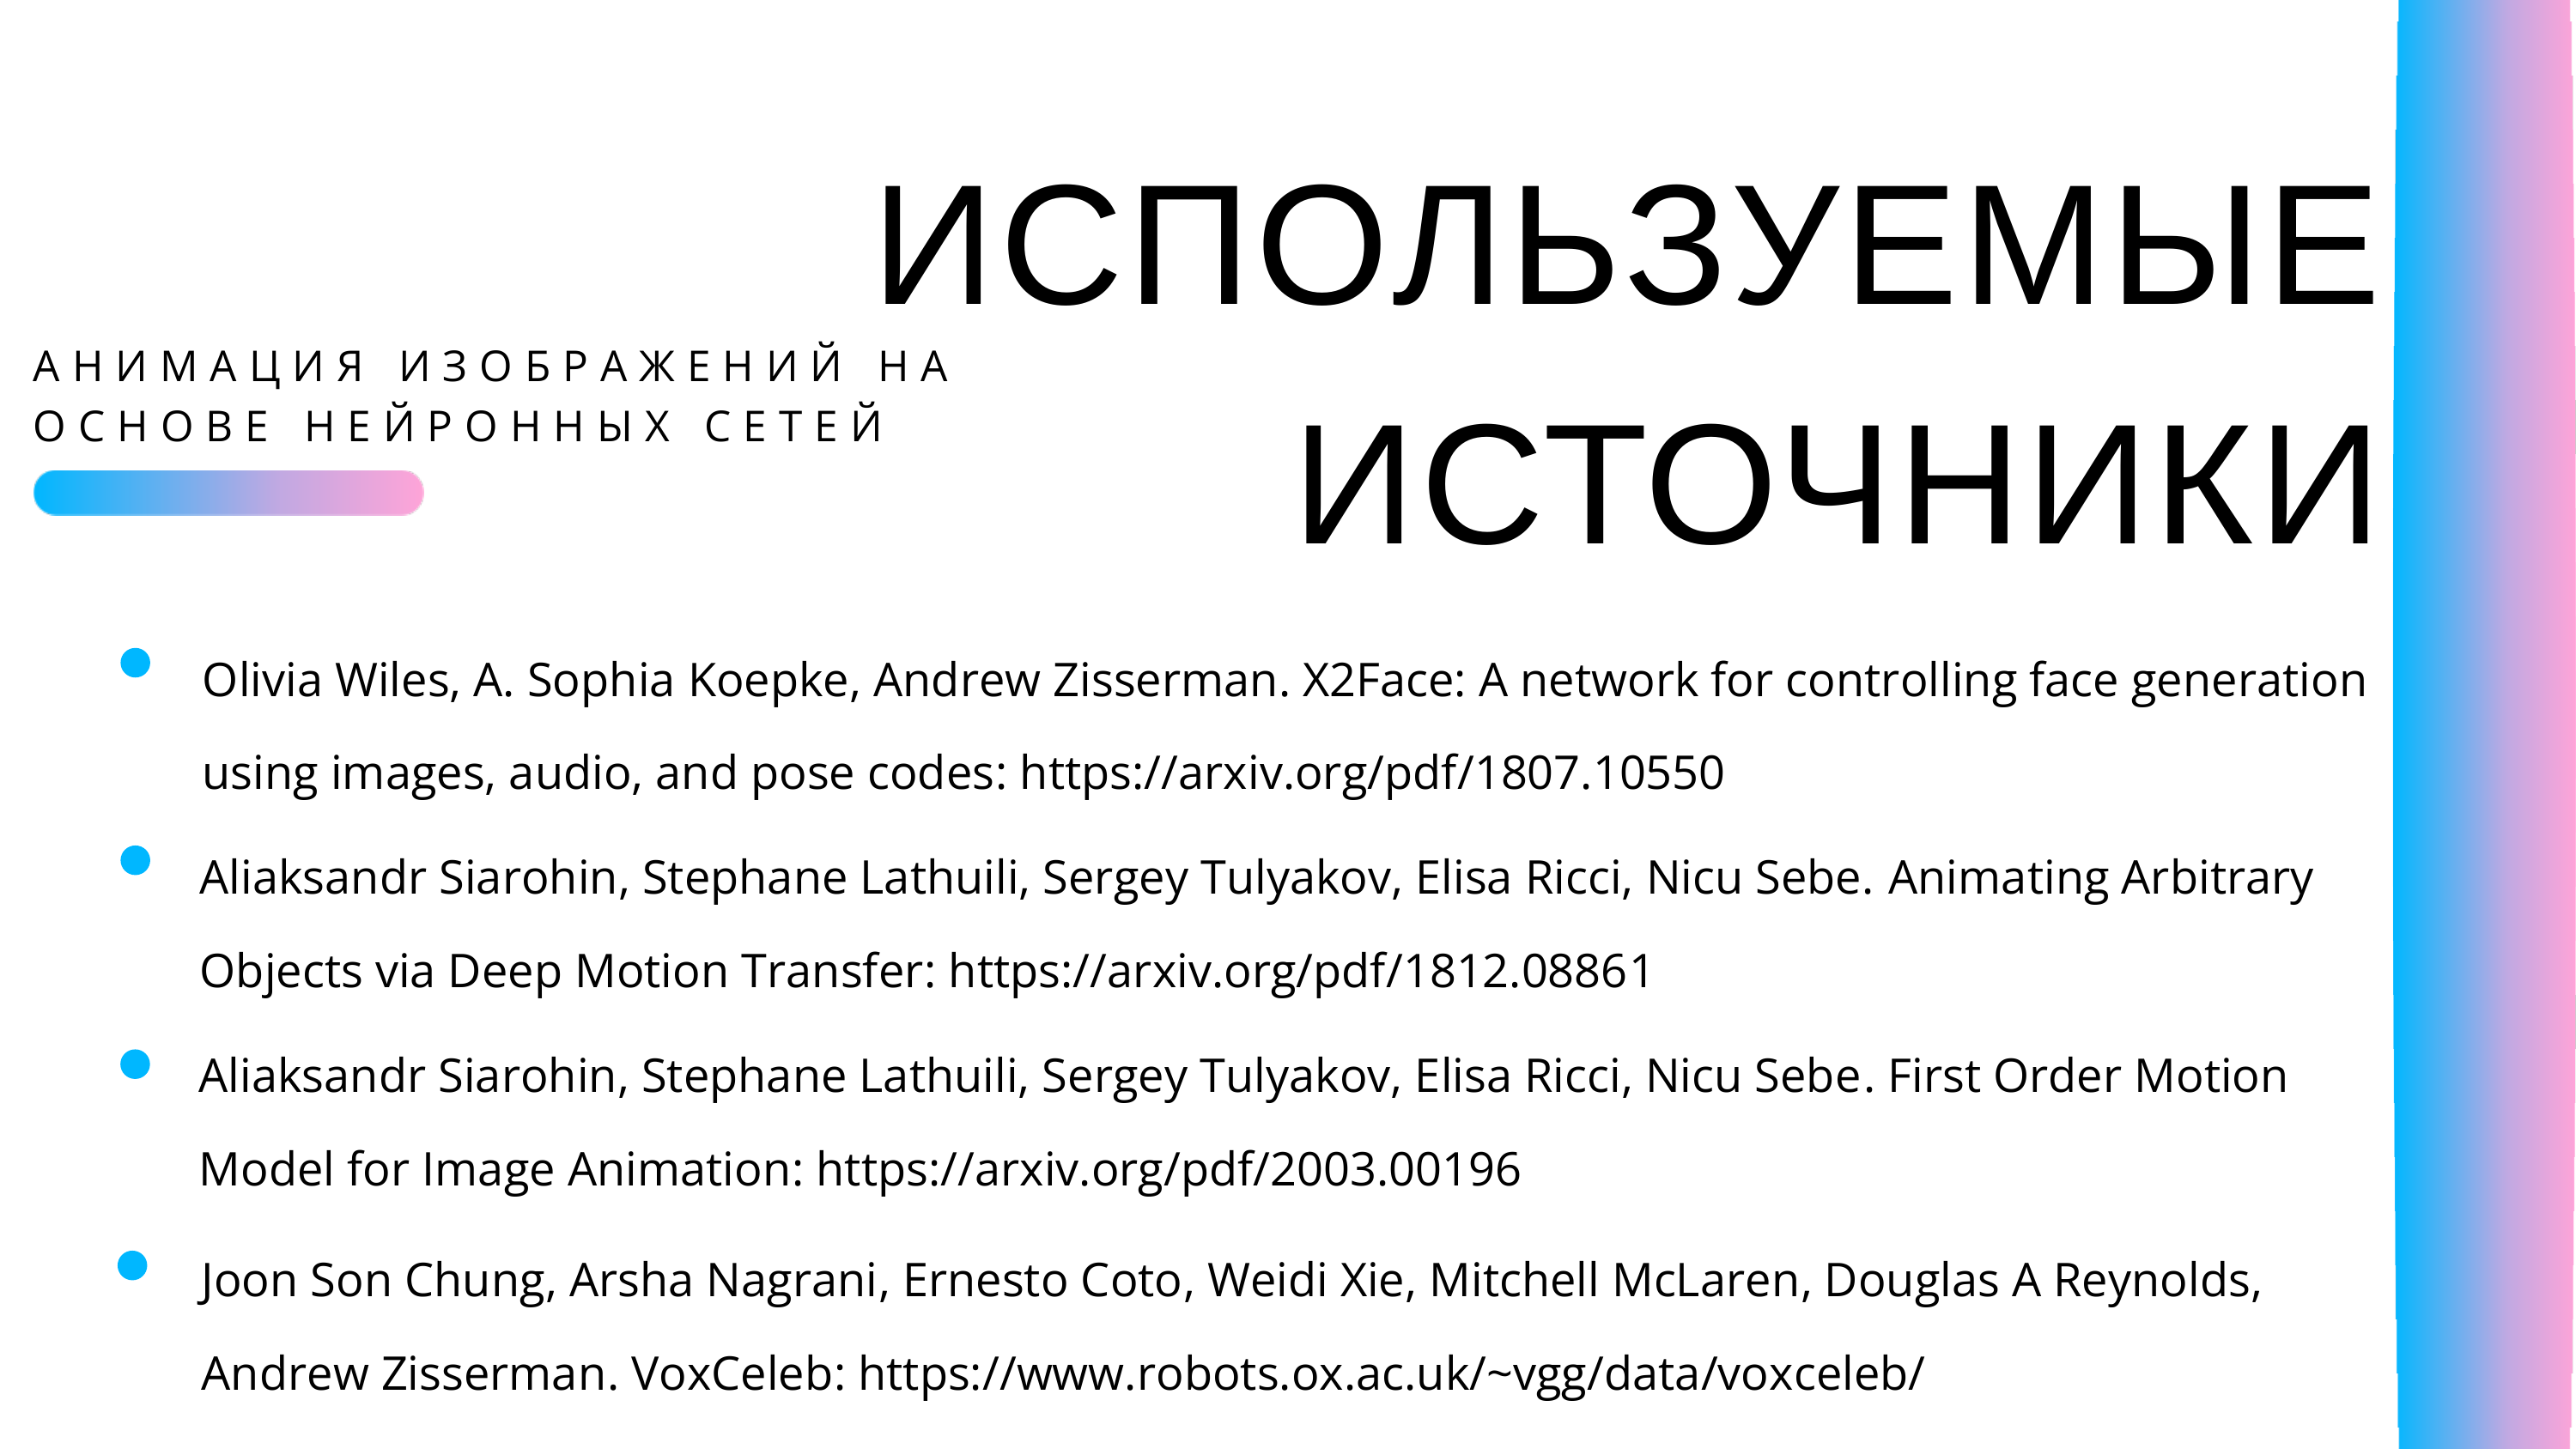

На данном слайде приведены используемые источники информации для данного проекта.
Это, во-первых, описание приведенных сетей – X2Face, Monkey-Net и First Order Motion Model, а также описание выбранного датасета для обучения модели.
ИСПОЛЬЗУЕМЫЕ
ИСТОЧНИКИ
АНИМАЦИЯ ИЗОБРАЖЕНИЙ НА ОСНОВЕ НЕЙРОННЫХ СЕТЕЙ

Olivia Wiles, A. Sophia Koepke, Andrew Zisserman. X2Face: A network for controlling face generation using images, audio, and pose codes: https://arxiv.org/pdf/1807.10550

Aliaksandr Siarohin, Stephane Lathuili, Sergey Tulyakov, Elisa Ricci, Nicu Sebe. Animating Arbitrary Objects via Deep Motion Transfer: https://arxiv.org/pdf/1812.08861

Aliaksandr Siarohin, Stephane Lathuili, Sergey Tulyakov, Elisa Ricci, Nicu Sebe. First Order Motion Model for Image Animation: https://arxiv.org/pdf/2003.00196

Joon Son Chung, Arsha Nagrani, Ernesto Coto, Weidi Xie, Mitchell McLaren, Douglas A Reynolds, Andrew Zisserman. VoxCeleb: https://www.robots.ox.ac.uk/~vgg/data/voxceleb/